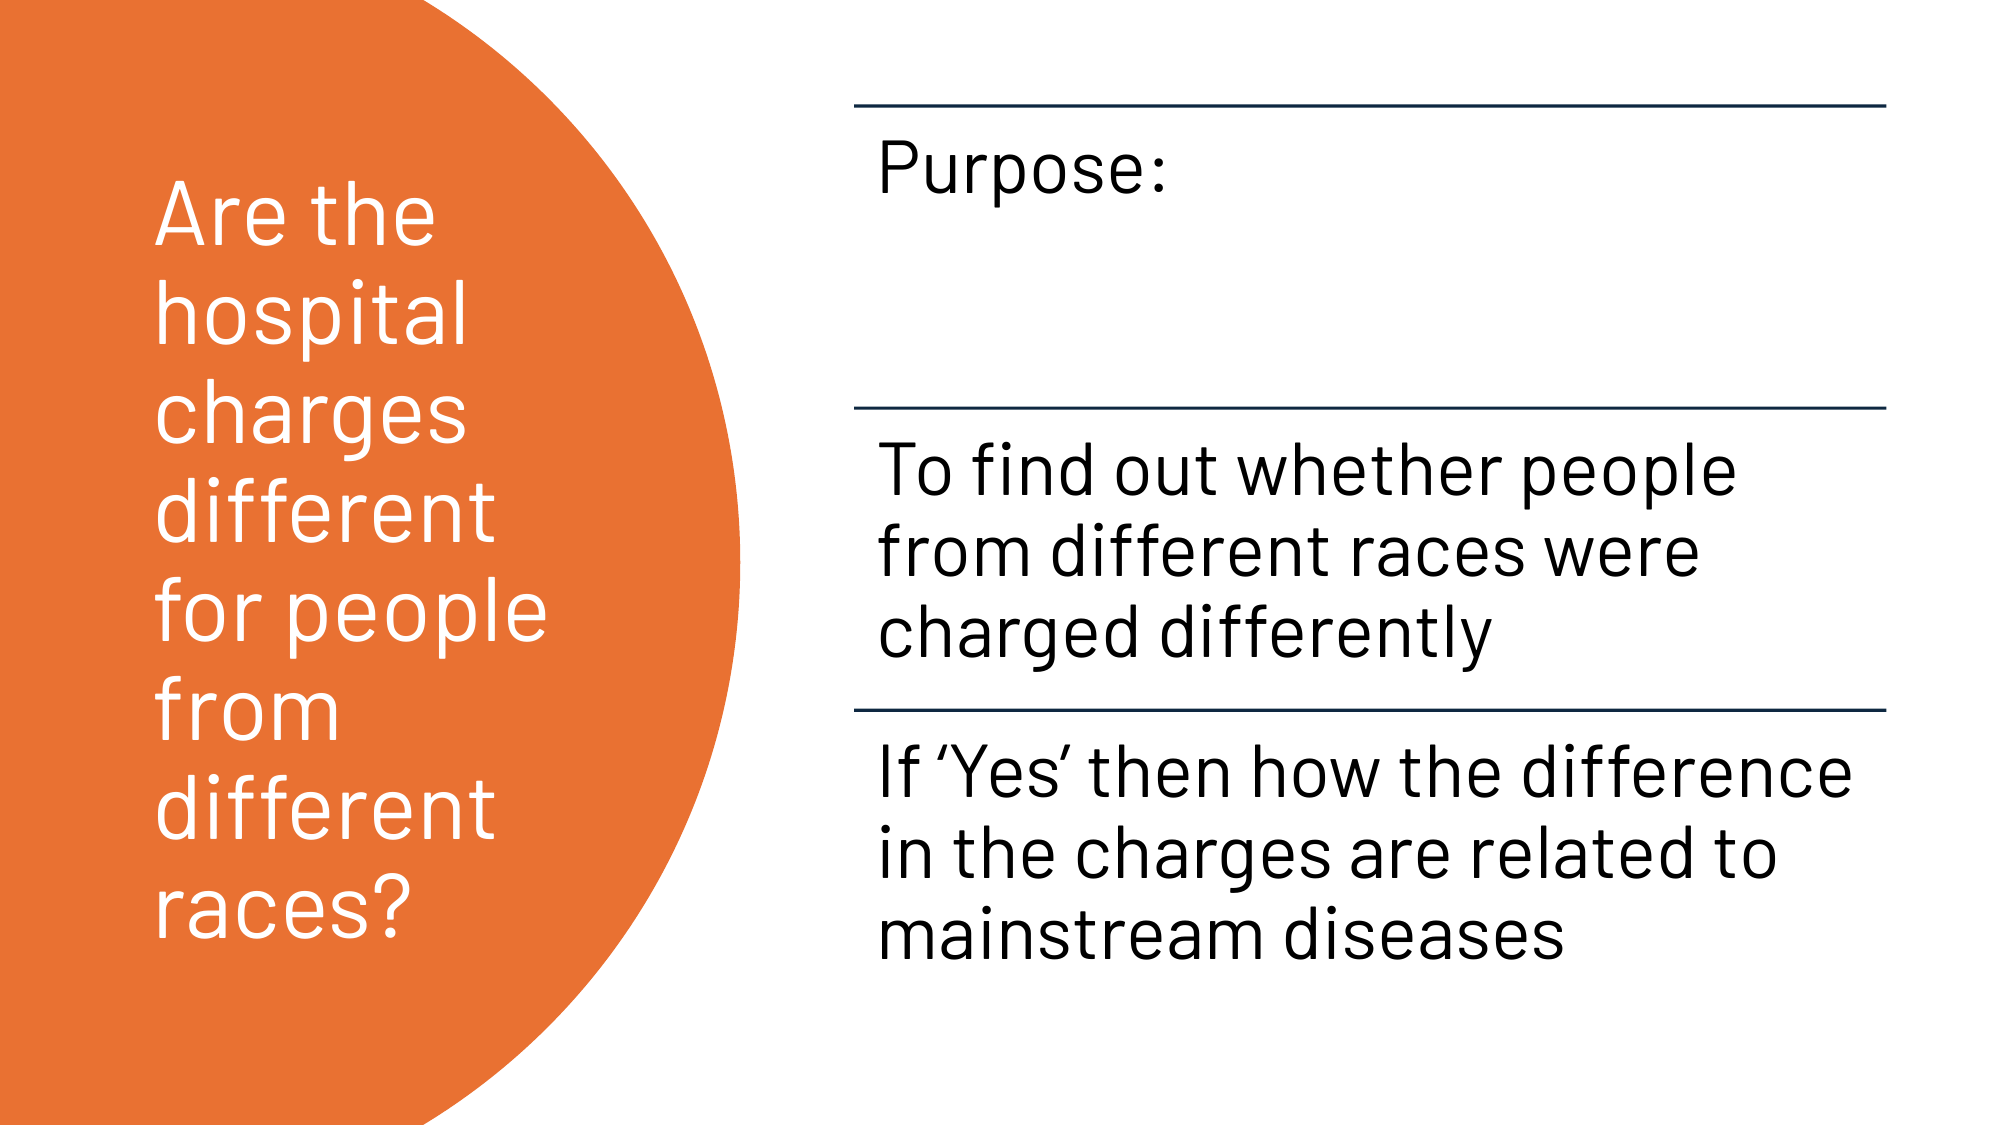

Purpose:
To find out whether people from different races were charged differently
If ‘Yes’ then how the difference in the charges are related to mainstream diseases
# Are the hospital charges different for people from different races?